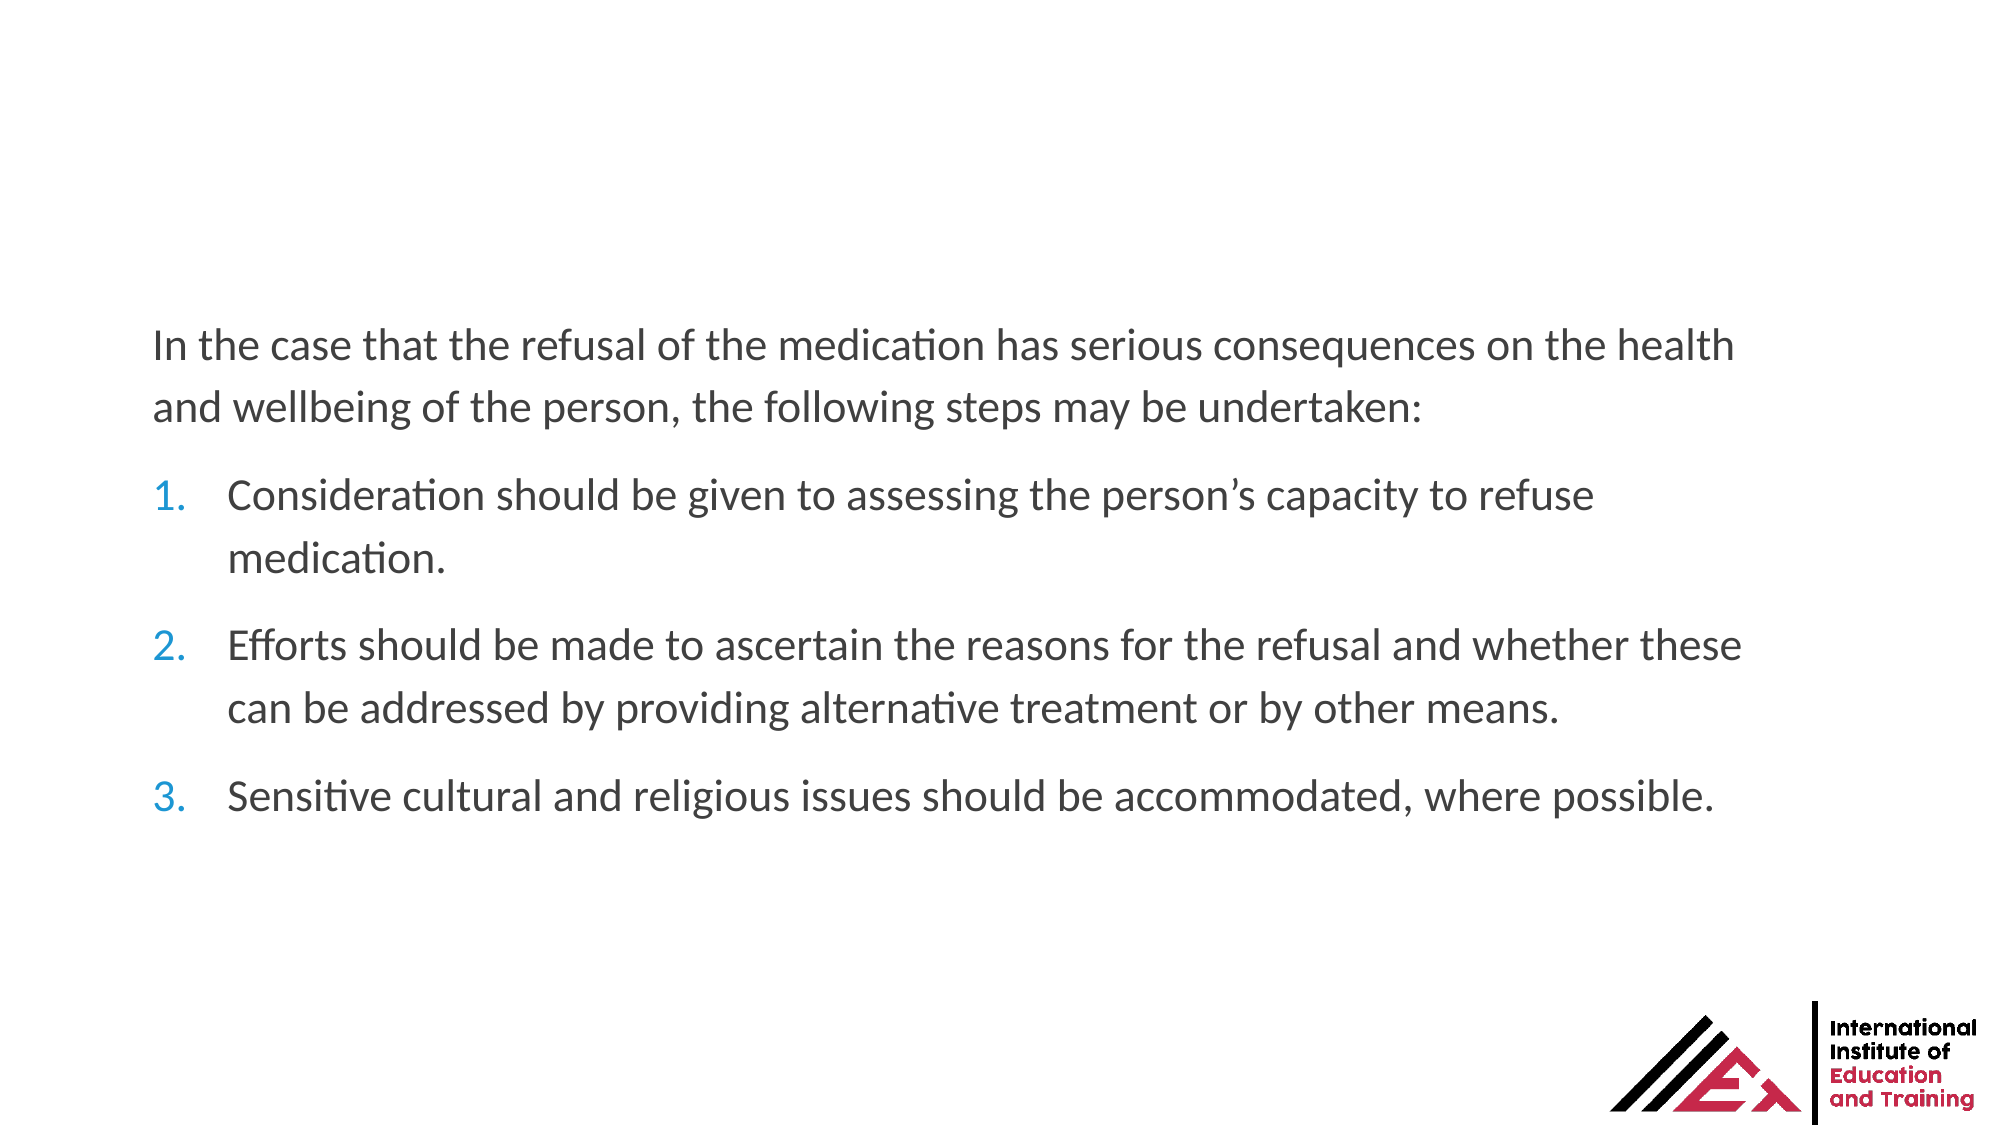

In the case that the refusal of the medication has serious consequences on the health and wellbeing of the person, the following steps may be undertaken:
Consideration should be given to assessing the person’s capacity to refuse medication.
Efforts should be made to ascertain the reasons for the refusal and whether these can be addressed by providing alternative treatment or by other means.
Sensitive cultural and religious issues should be accommodated, where possible.